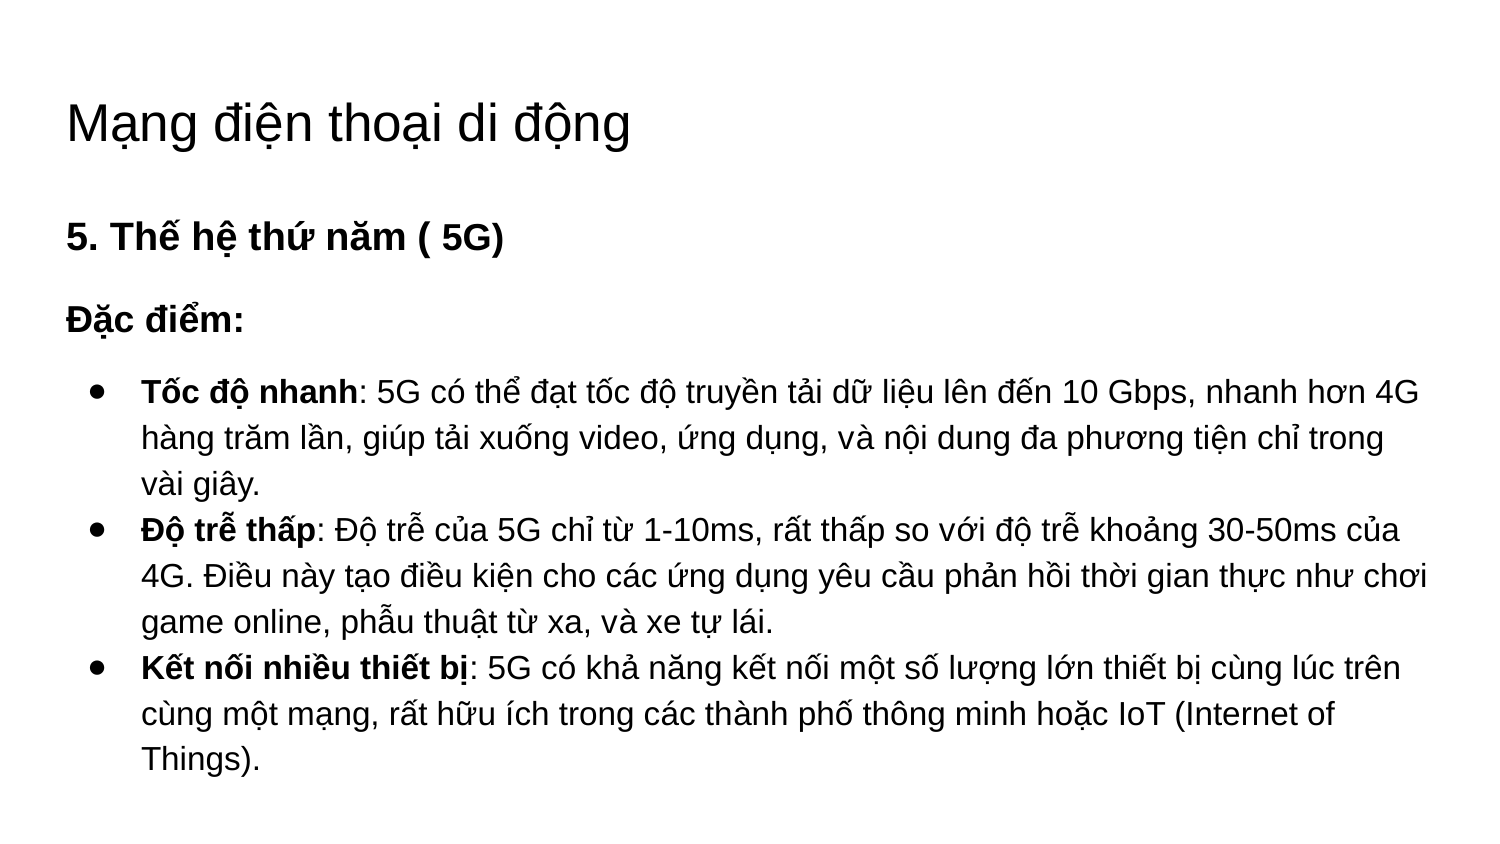

# Mạng điện thoại di động
5. Thế hệ thứ năm ( 5G)
Đặc điểm:
Tốc độ nhanh: 5G có thể đạt tốc độ truyền tải dữ liệu lên đến 10 Gbps, nhanh hơn 4G hàng trăm lần, giúp tải xuống video, ứng dụng, và nội dung đa phương tiện chỉ trong vài giây.
Độ trễ thấp: Độ trễ của 5G chỉ từ 1-10ms, rất thấp so với độ trễ khoảng 30-50ms của 4G. Điều này tạo điều kiện cho các ứng dụng yêu cầu phản hồi thời gian thực như chơi game online, phẫu thuật từ xa, và xe tự lái.
Kết nối nhiều thiết bị: 5G có khả năng kết nối một số lượng lớn thiết bị cùng lúc trên cùng một mạng, rất hữu ích trong các thành phố thông minh hoặc IoT (Internet of Things).